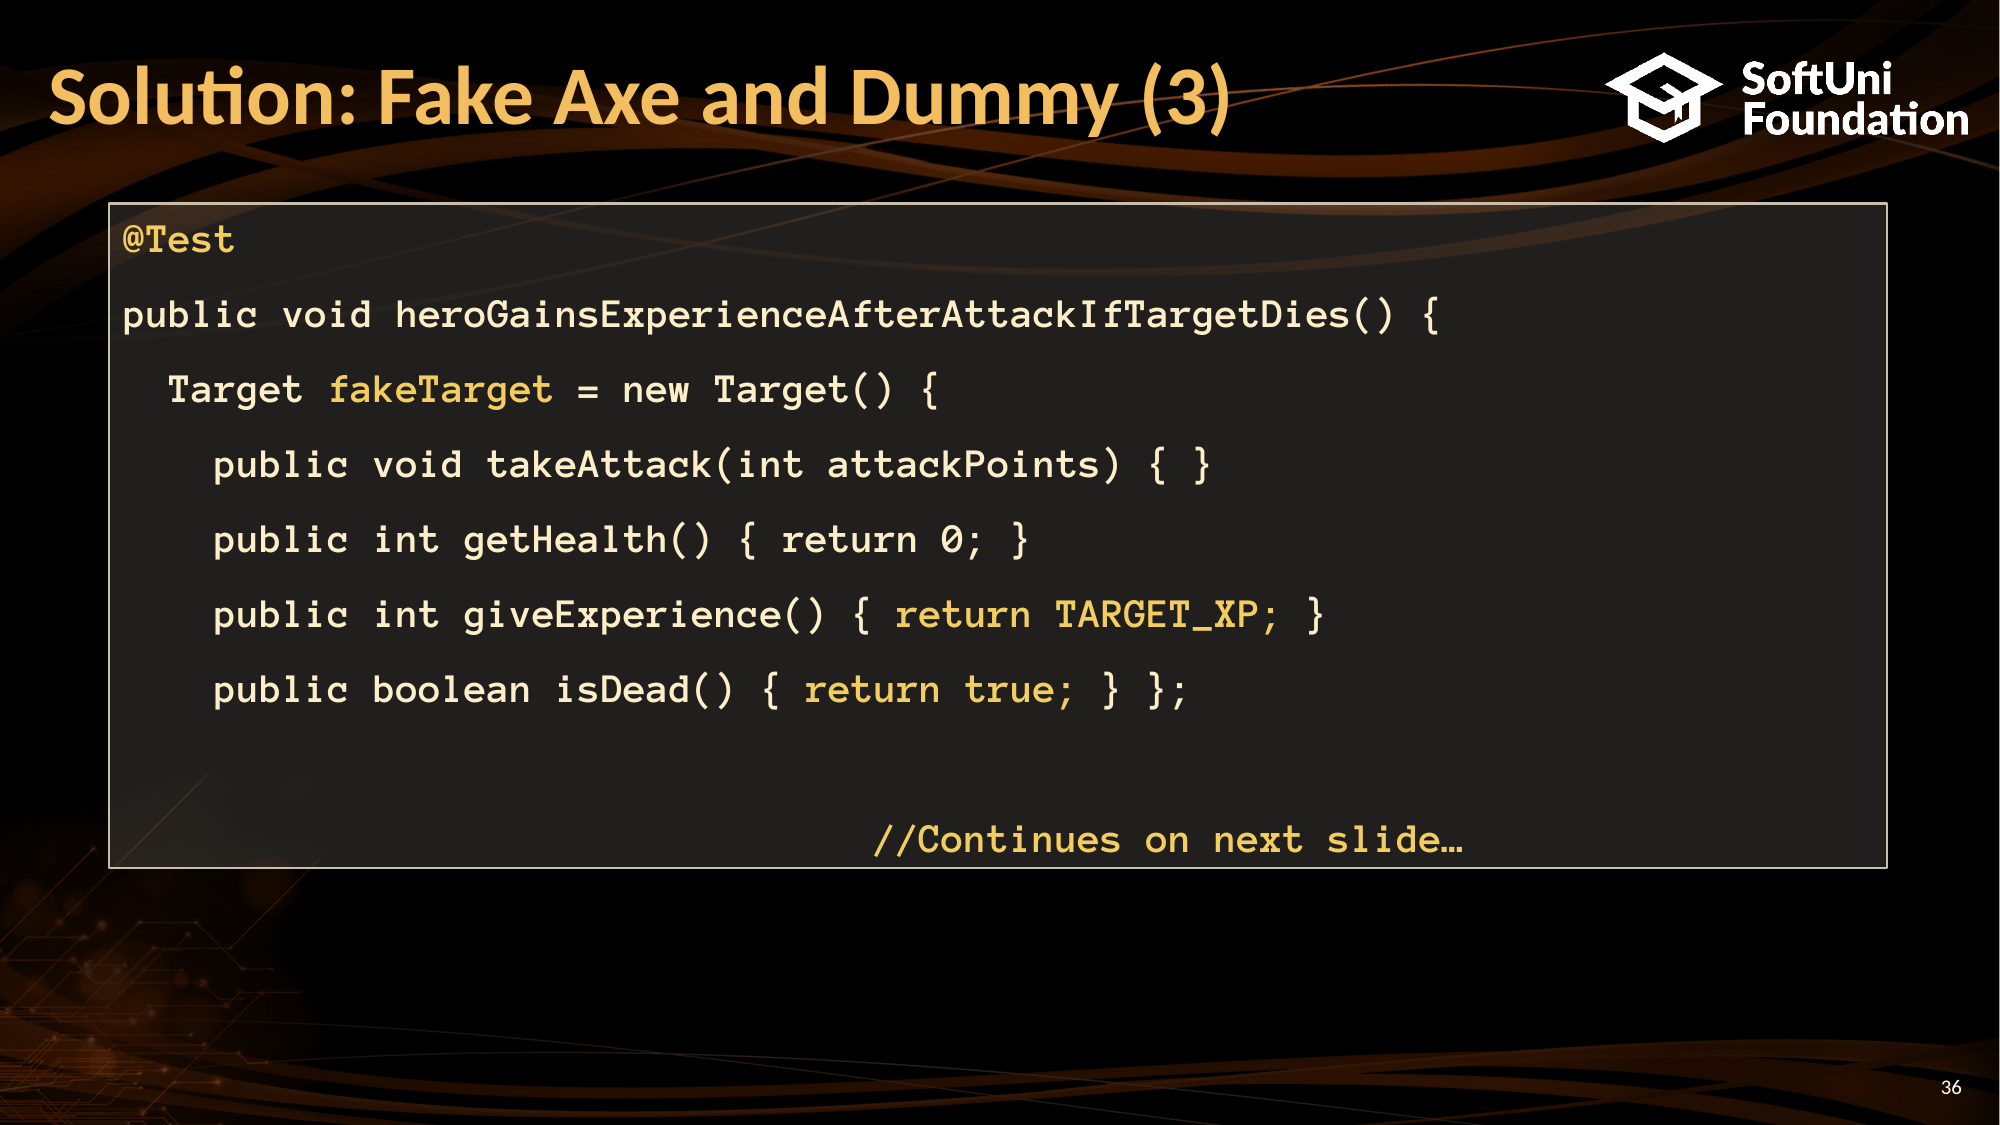

# Solution: Fake Axe and Dummy (3)
@Test
public void heroGainsExperienceAfterAttackIfTargetDies() {
  Target fakeTarget = new Target() {
    public void takeAttack(int attackPoints) { }
    public int getHealth() { return 0; }
    public int giveExperience() { return TARGET_XP; }
    public boolean isDead() { return true; } };

					//Continues on next slide…
36